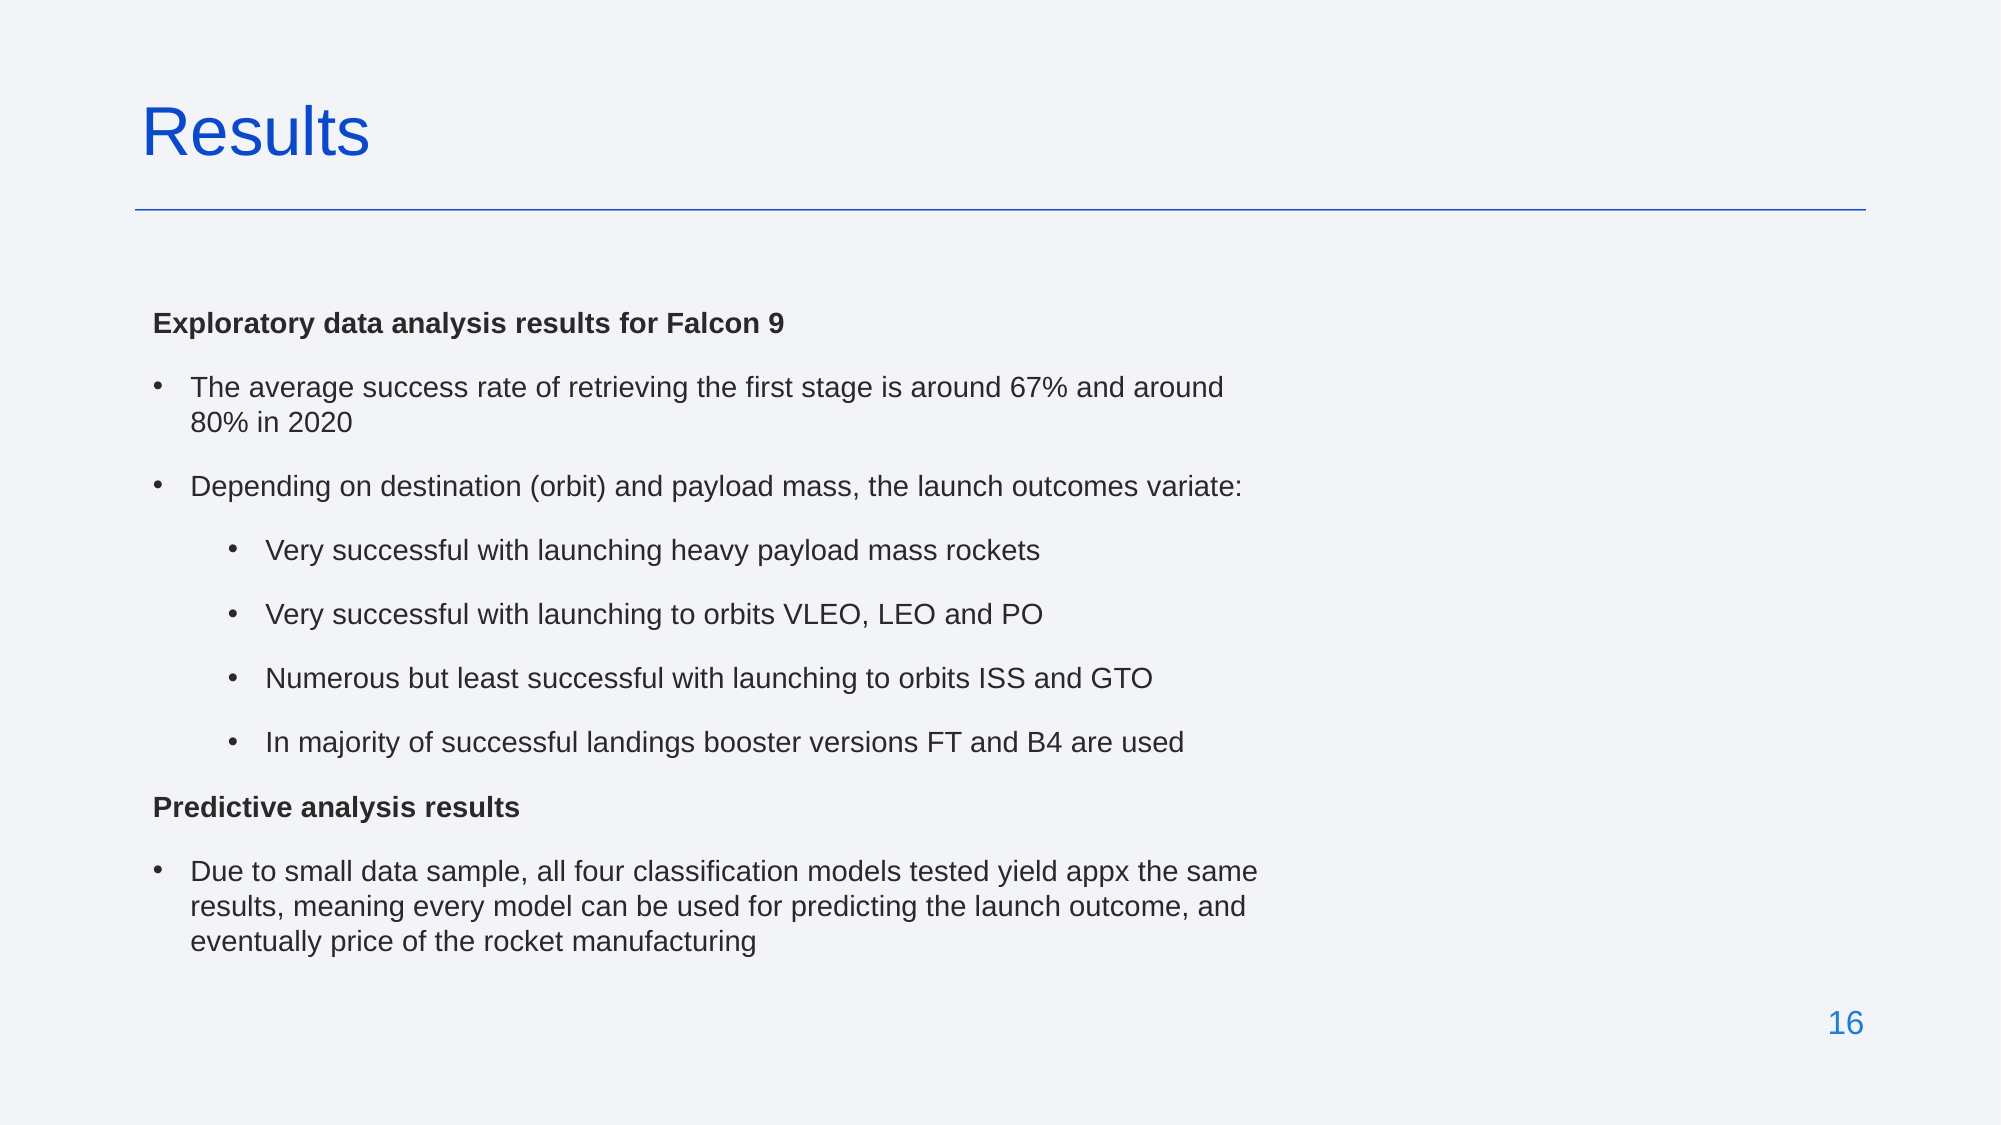

Results
Exploratory data analysis results for Falcon 9
The average success rate of retrieving the first stage is around 67% and around 80% in 2020
Depending on destination (orbit) and payload mass, the launch outcomes variate:
Very successful with launching heavy payload mass rockets
Very successful with launching to orbits VLEO, LEO and PO
Numerous but least successful with launching to orbits ISS and GTO
In majority of successful landings booster versions FT and B4 are used
Predictive analysis results
Due to small data sample, all four classification models tested yield appx the same results, meaning every model can be used for predicting the launch outcome, and eventually price of the rocket manufacturing

16